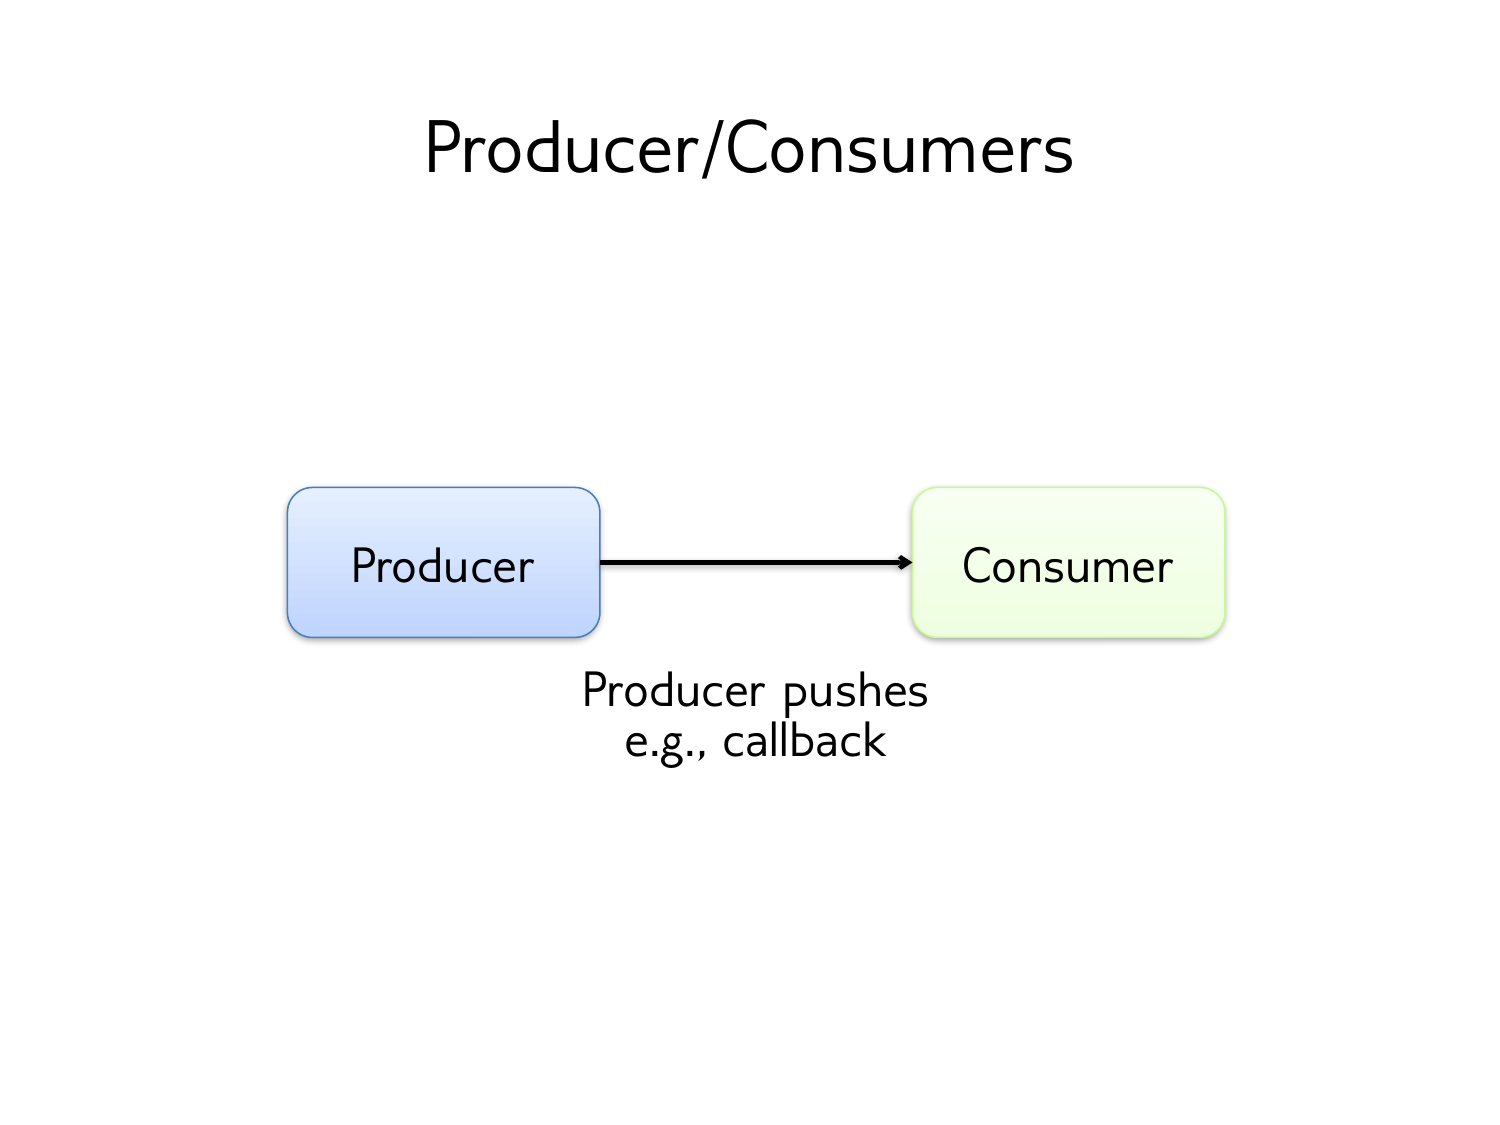

Producer/Consumers
Producer
Consumer
Producer pushes
e.g., callback